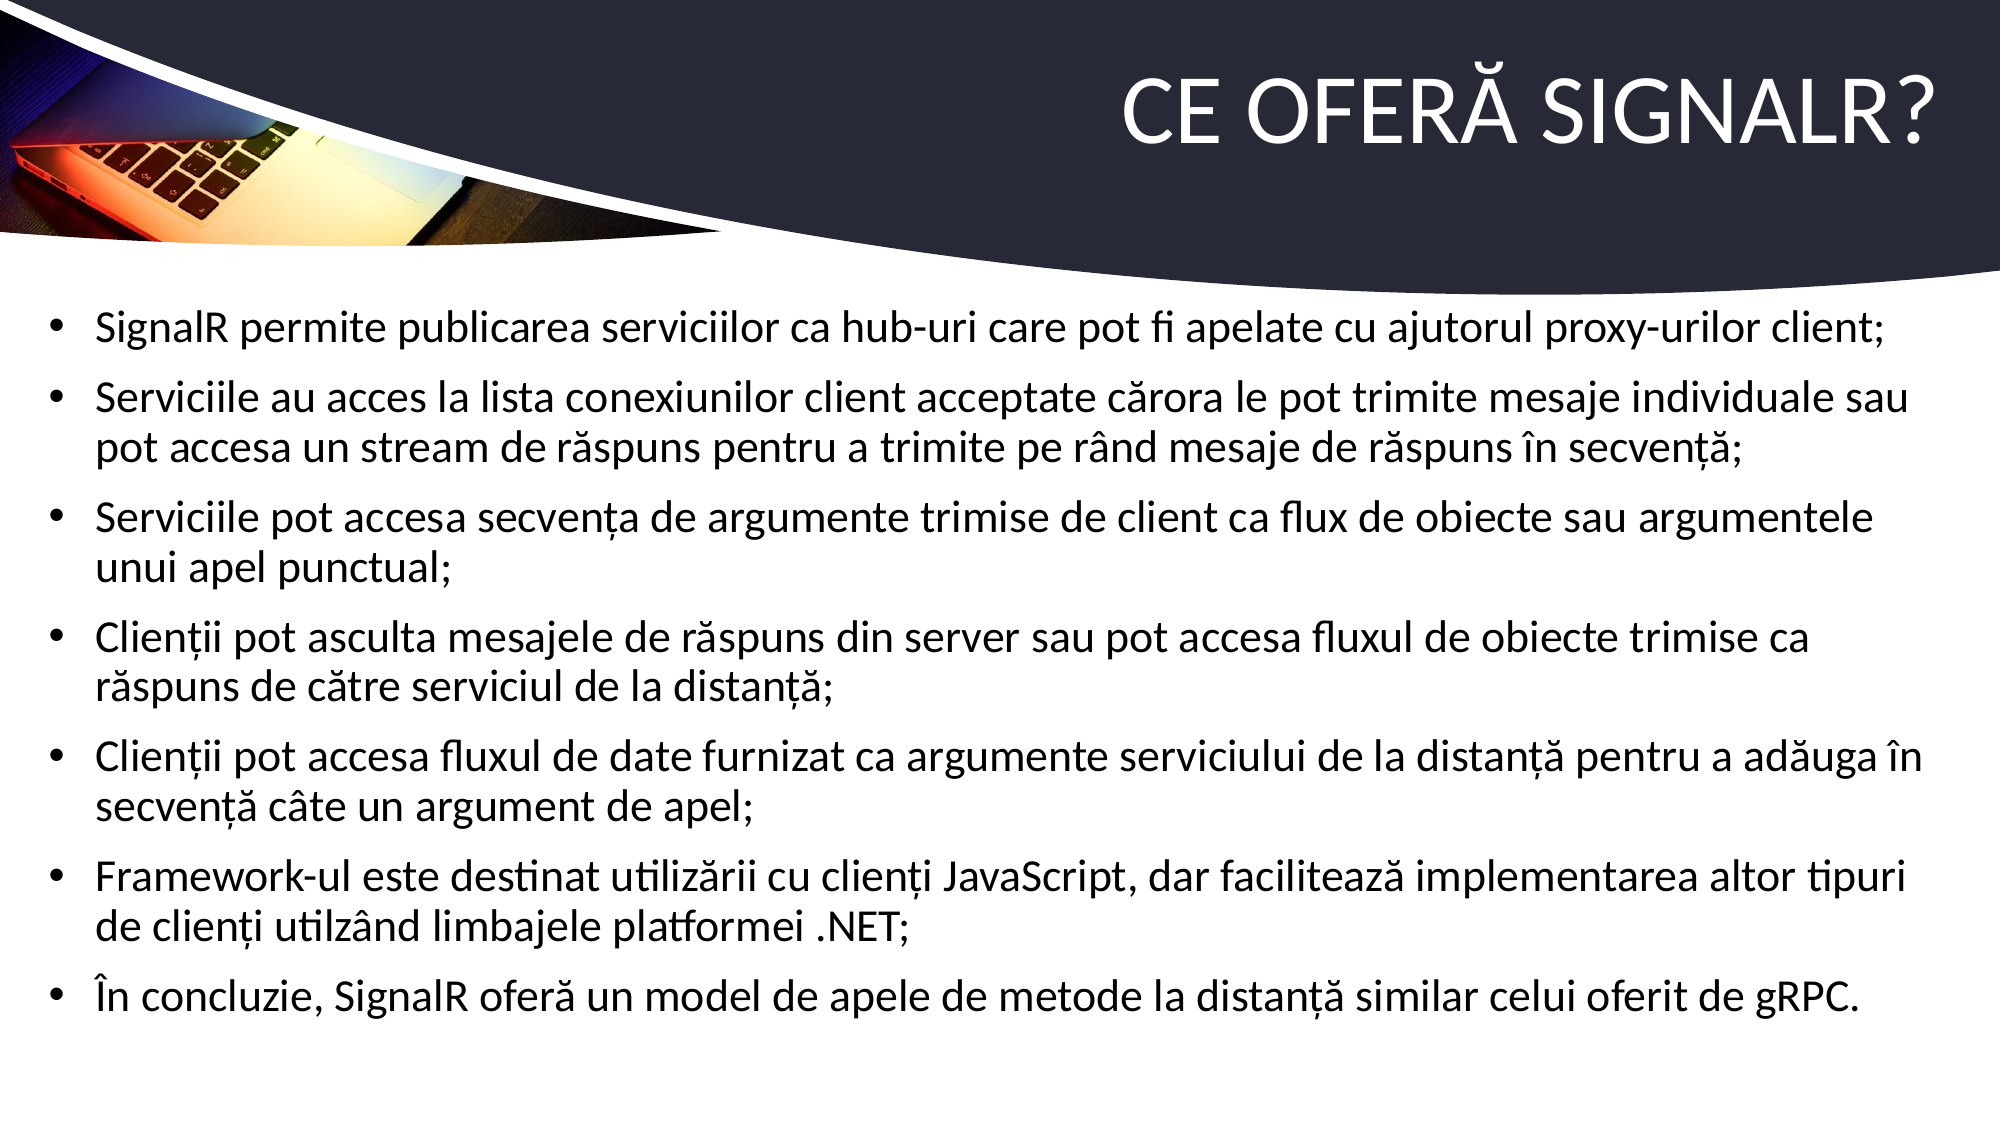

# Ce oferă SignalR?
SignalR permite publicarea serviciilor ca hub-uri care pot fi apelate cu ajutorul proxy-urilor client;
Serviciile au acces la lista conexiunilor client acceptate cărora le pot trimite mesaje individuale sau pot accesa un stream de răspuns pentru a trimite pe rând mesaje de răspuns în secvență;
Serviciile pot accesa secvența de argumente trimise de client ca flux de obiecte sau argumentele unui apel punctual;
Clienții pot asculta mesajele de răspuns din server sau pot accesa fluxul de obiecte trimise ca răspuns de către serviciul de la distanță;
Clienții pot accesa fluxul de date furnizat ca argumente serviciului de la distanță pentru a adăuga în secvență câte un argument de apel;
Framework-ul este destinat utilizării cu clienți JavaScript, dar facilitează implementarea altor tipuri de clienți utilzând limbajele platformei .NET;
În concluzie, SignalR oferă un model de apele de metode la distanță similar celui oferit de gRPC.